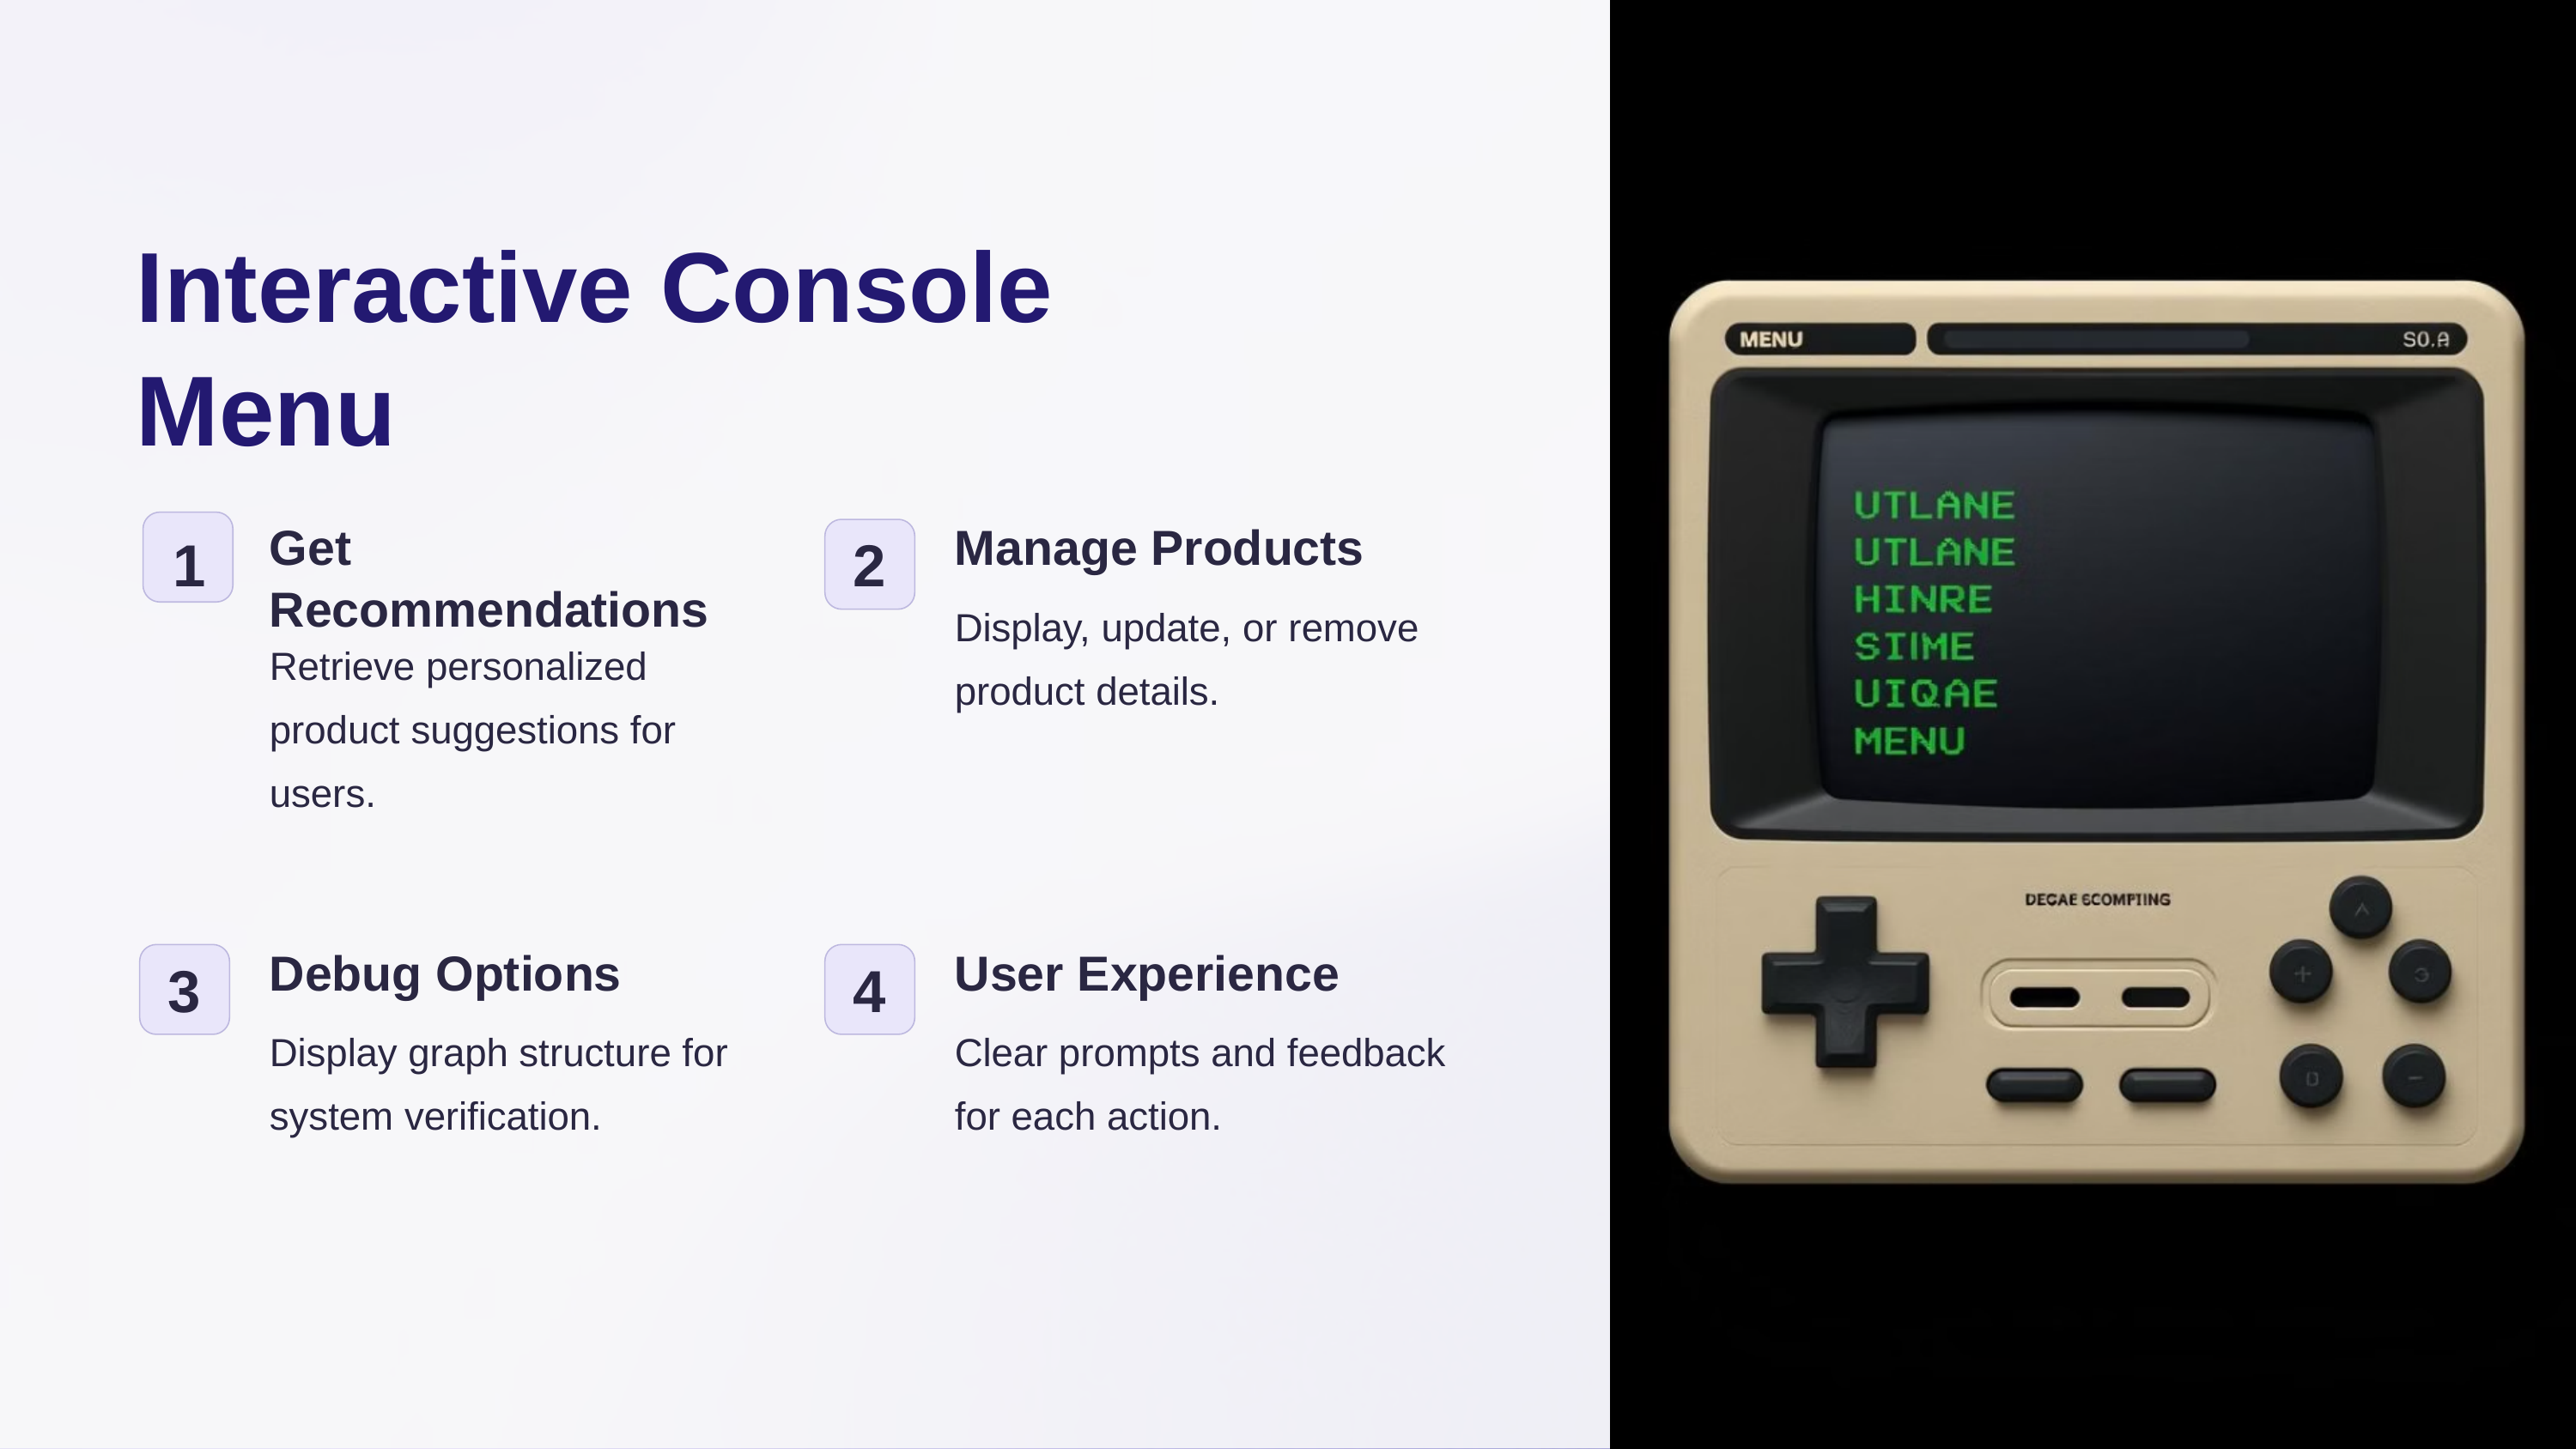

Interactive Console Menu

Get Recommendations
Manage Products

1
2
Display, update, or remove product details.
Retrieve personalized product suggestions for users.
Debug Options
User Experience

3
4
Display graph structure for system verification.
Clear prompts and feedback for each action.